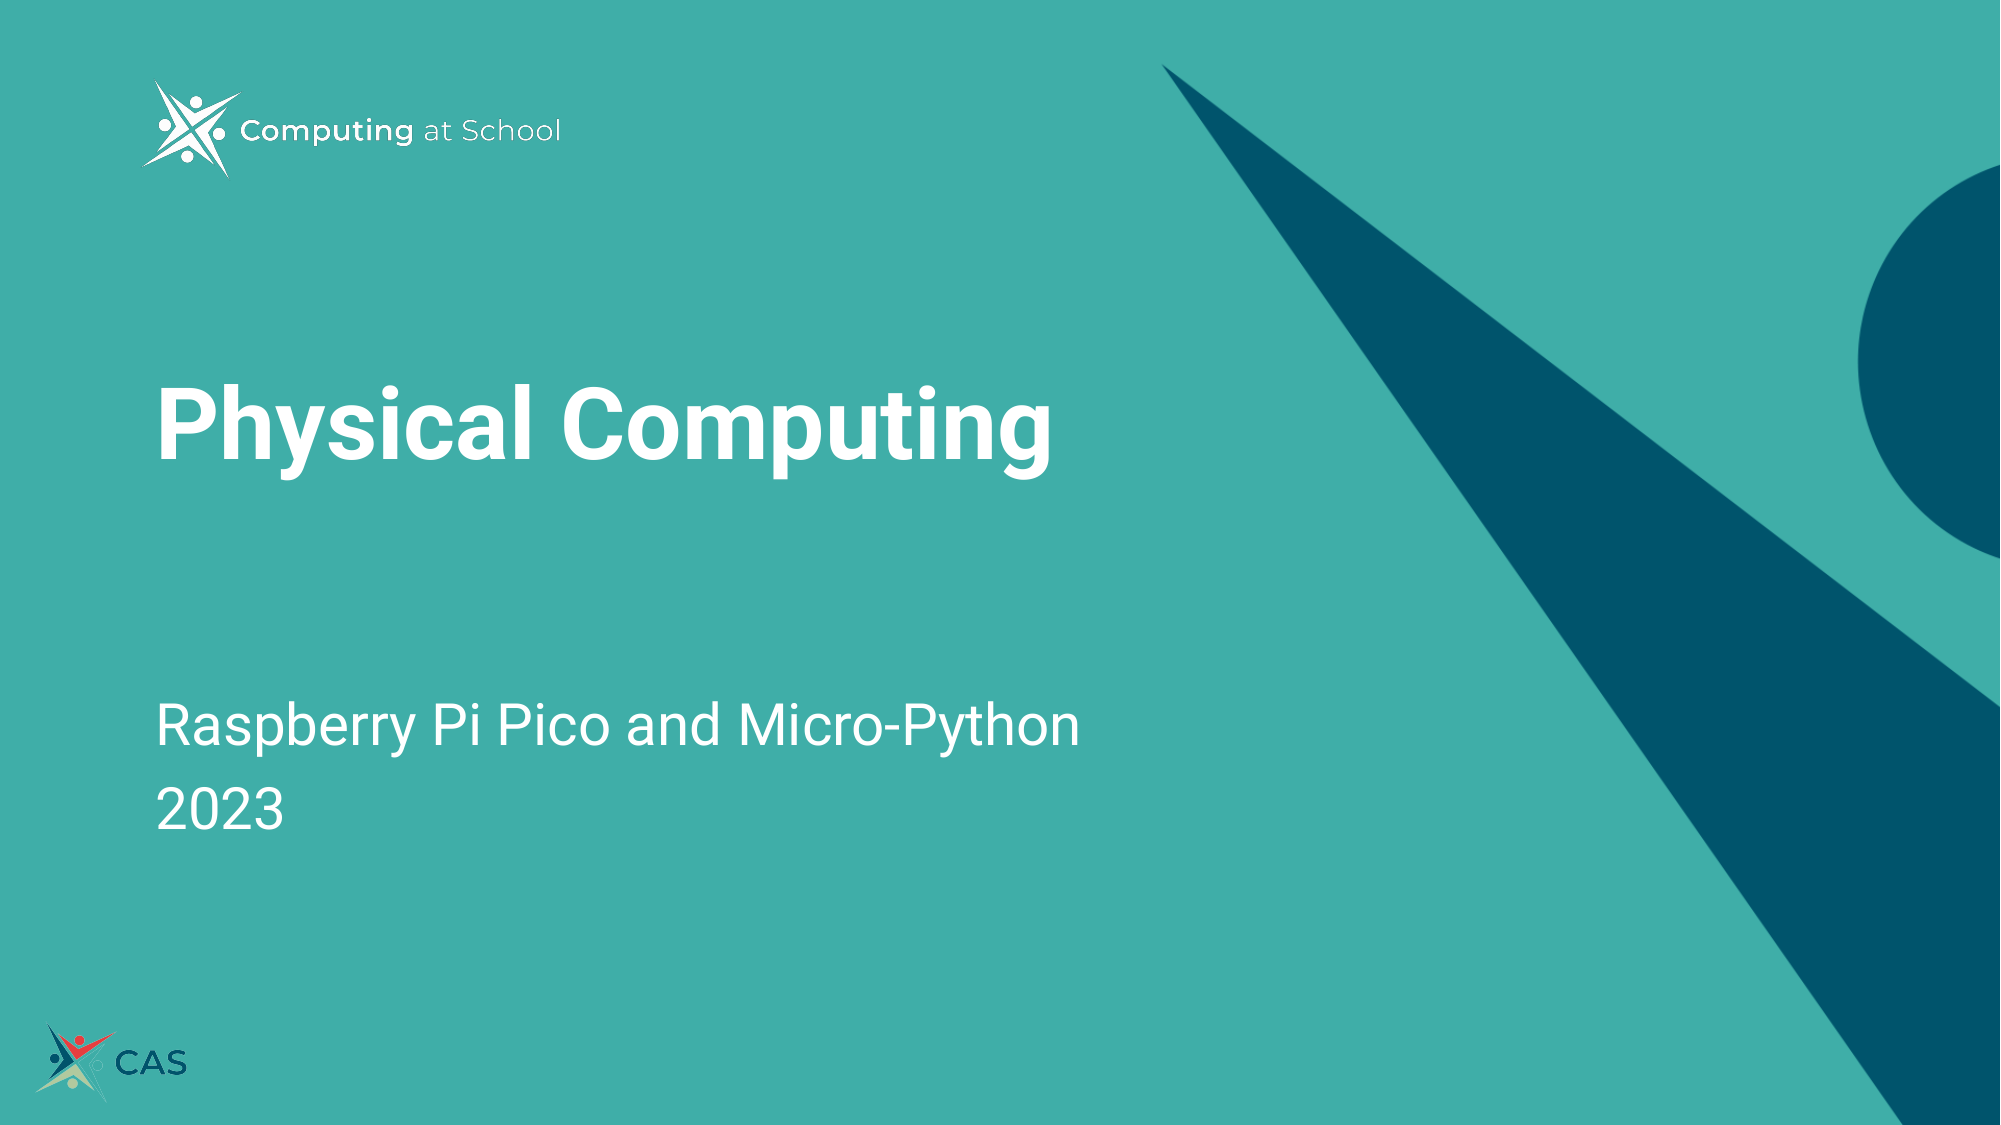

Physical Computing
Raspberry Pi Pico and Micro-Python
2023